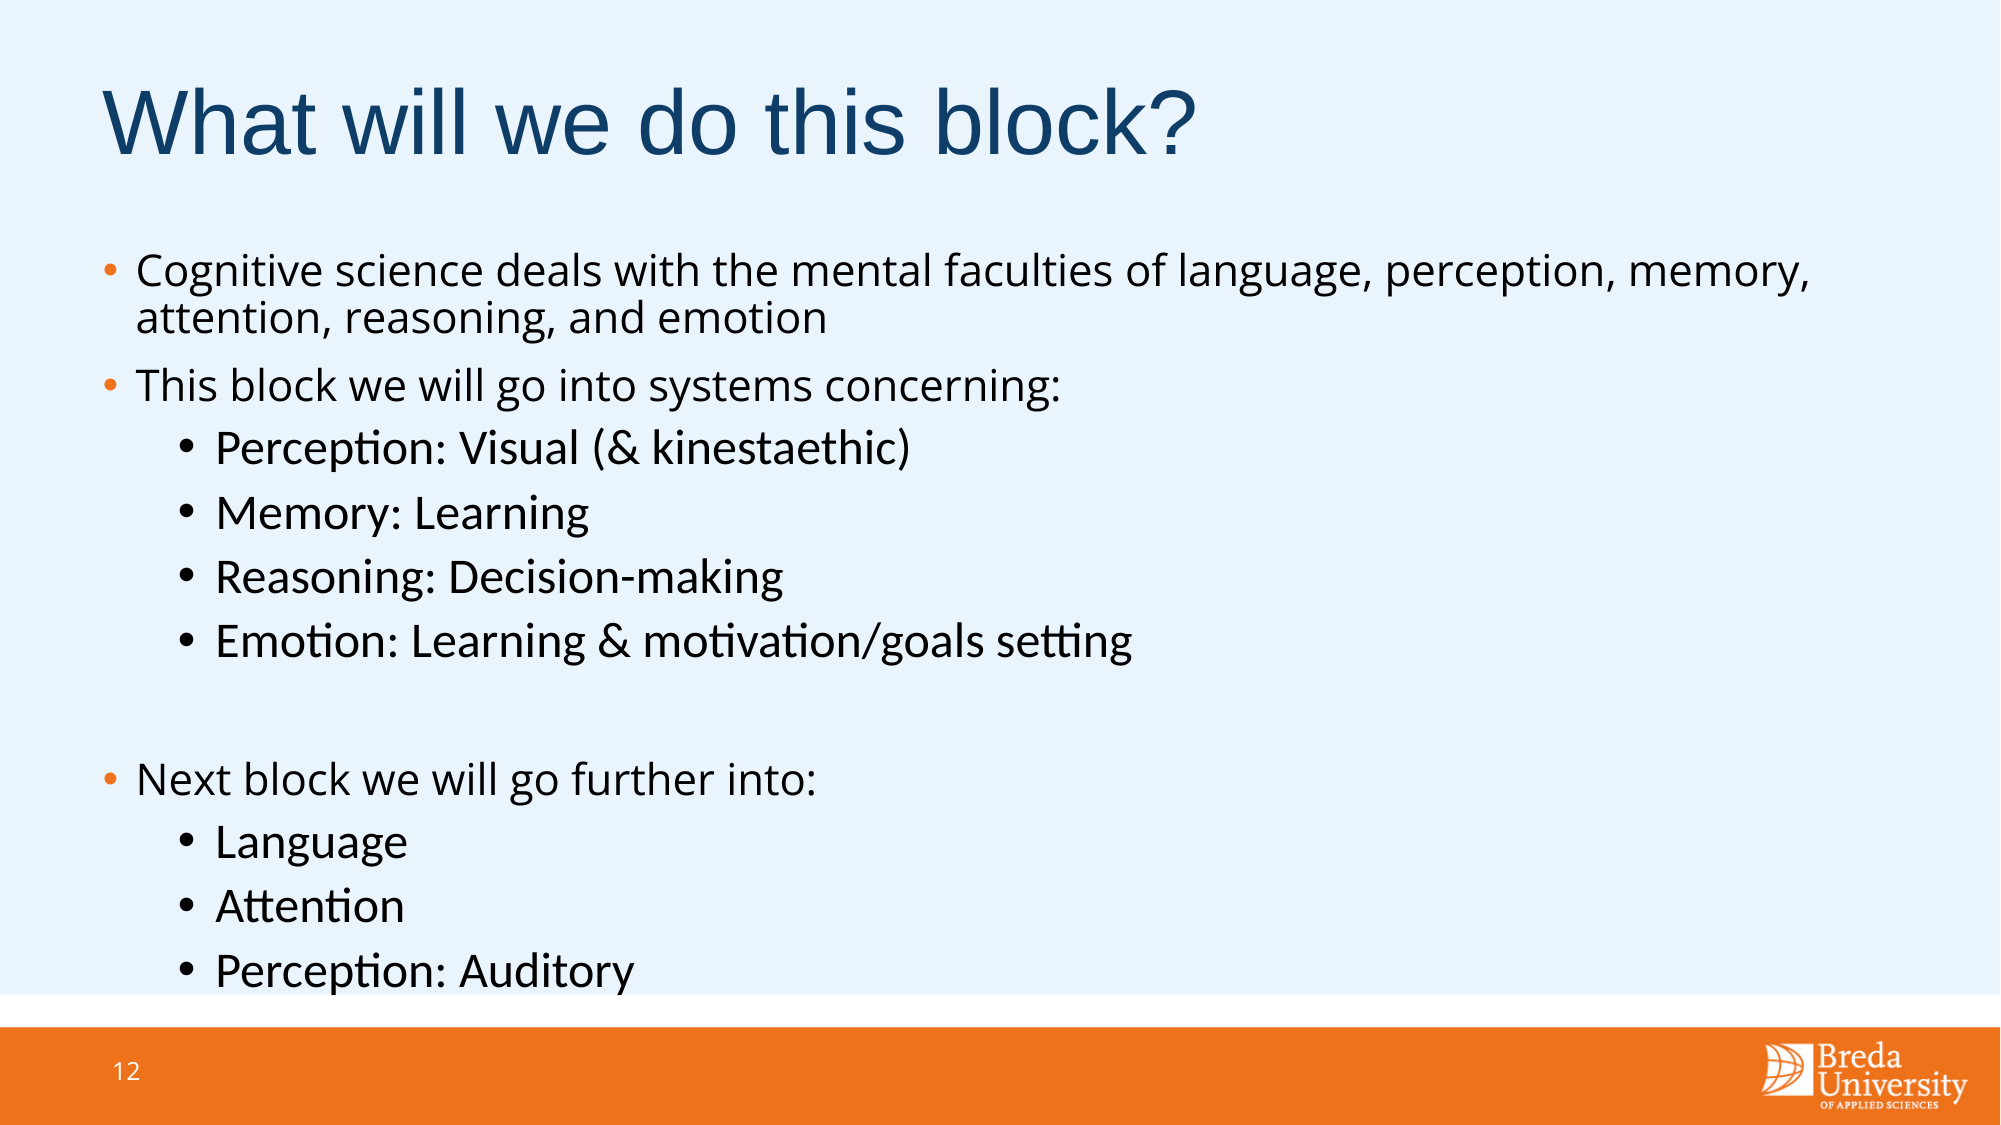

# What will we do this block?
Cognitive science deals with the mental faculties of language, perception, memory, attention, reasoning, and emotion
This block we will go into systems concerning:
Perception: Visual (& kinestaethic)
Memory: Learning
Reasoning: Decision-making
Emotion: Learning & motivation/goals setting

Next block we will go further into:
Language
Attention
Perception: Auditory

12